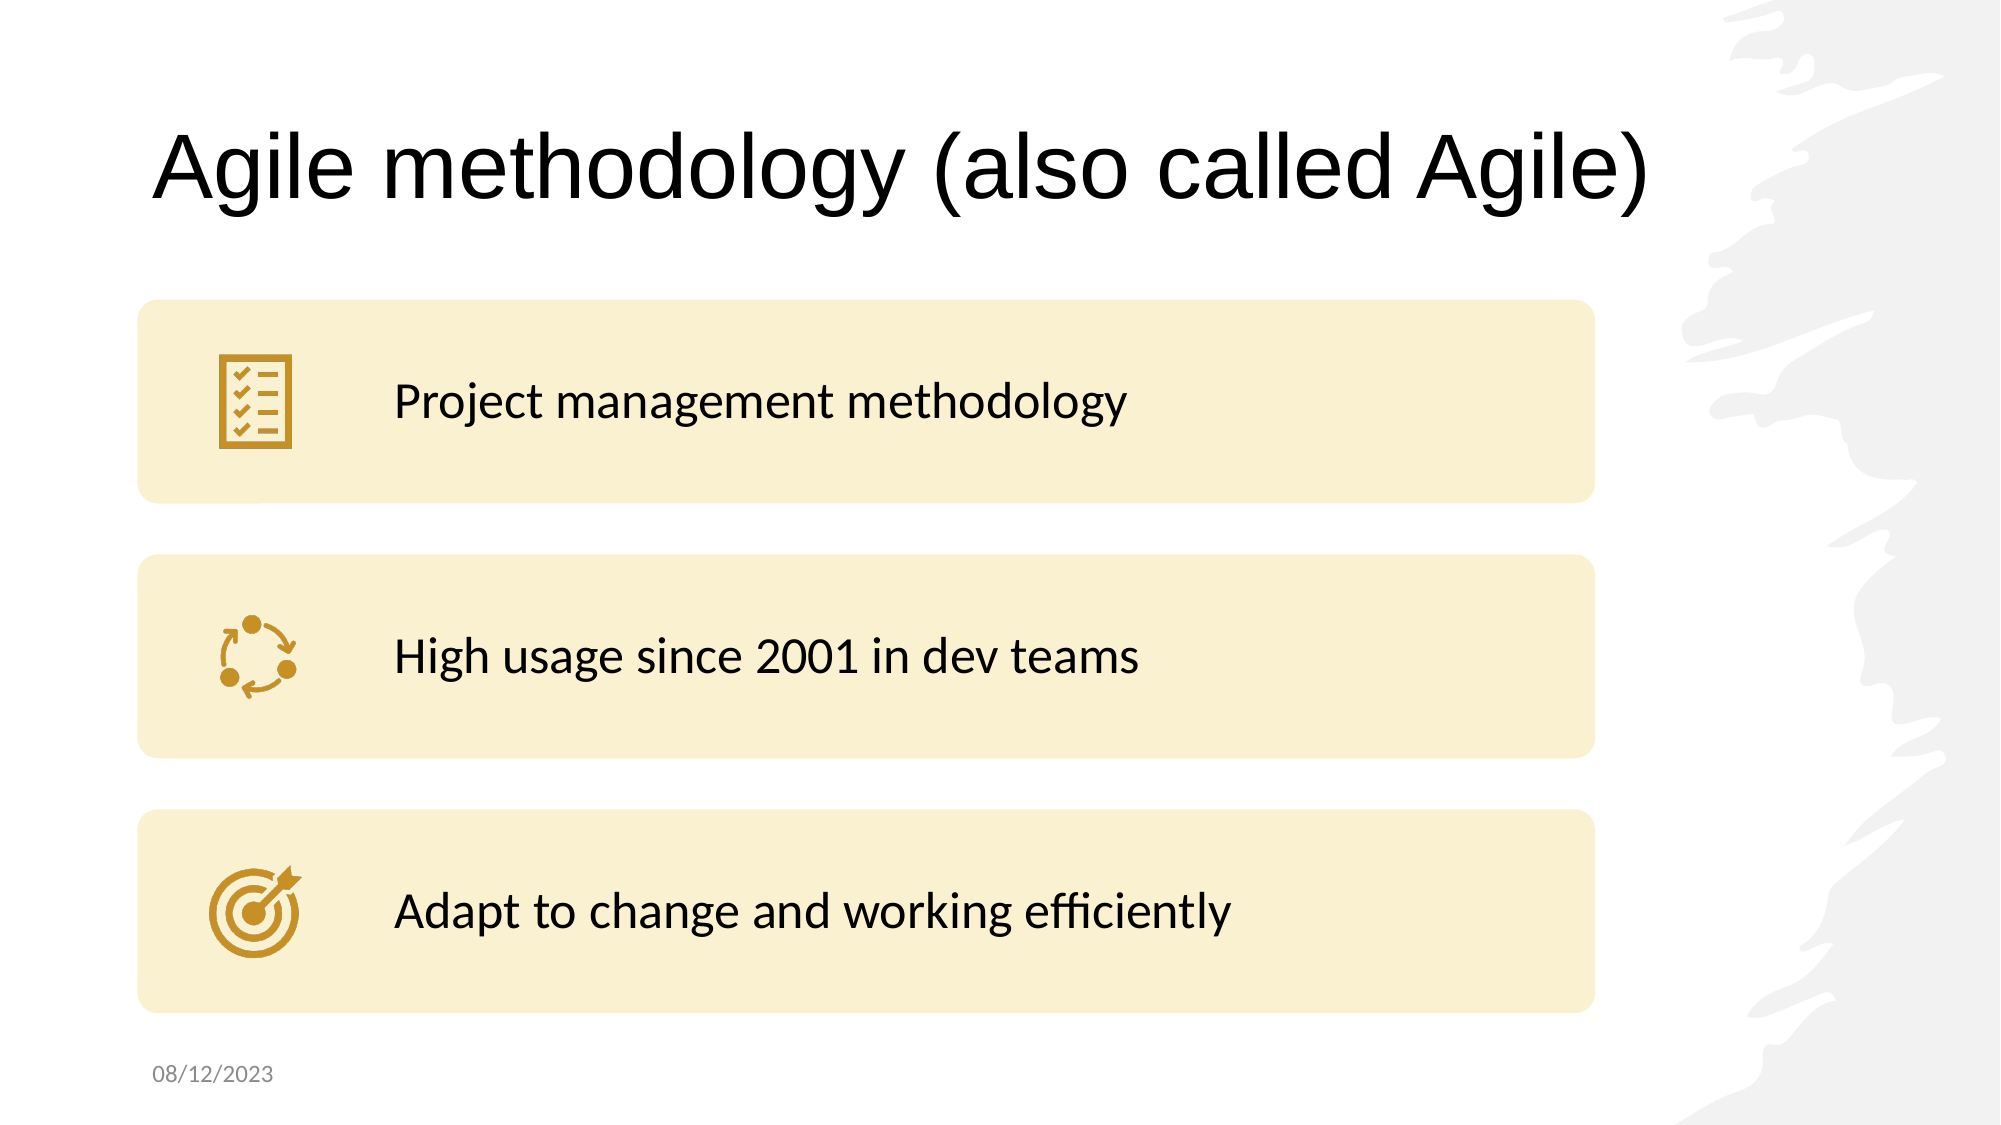

# Agile methodology (also called Agile)
Project management methodology
High usage since 2001 in dev teams
Adapt to change and working efficiently
08/12/2023
Presentation class project - TiSIG - TSI Class 2023
6